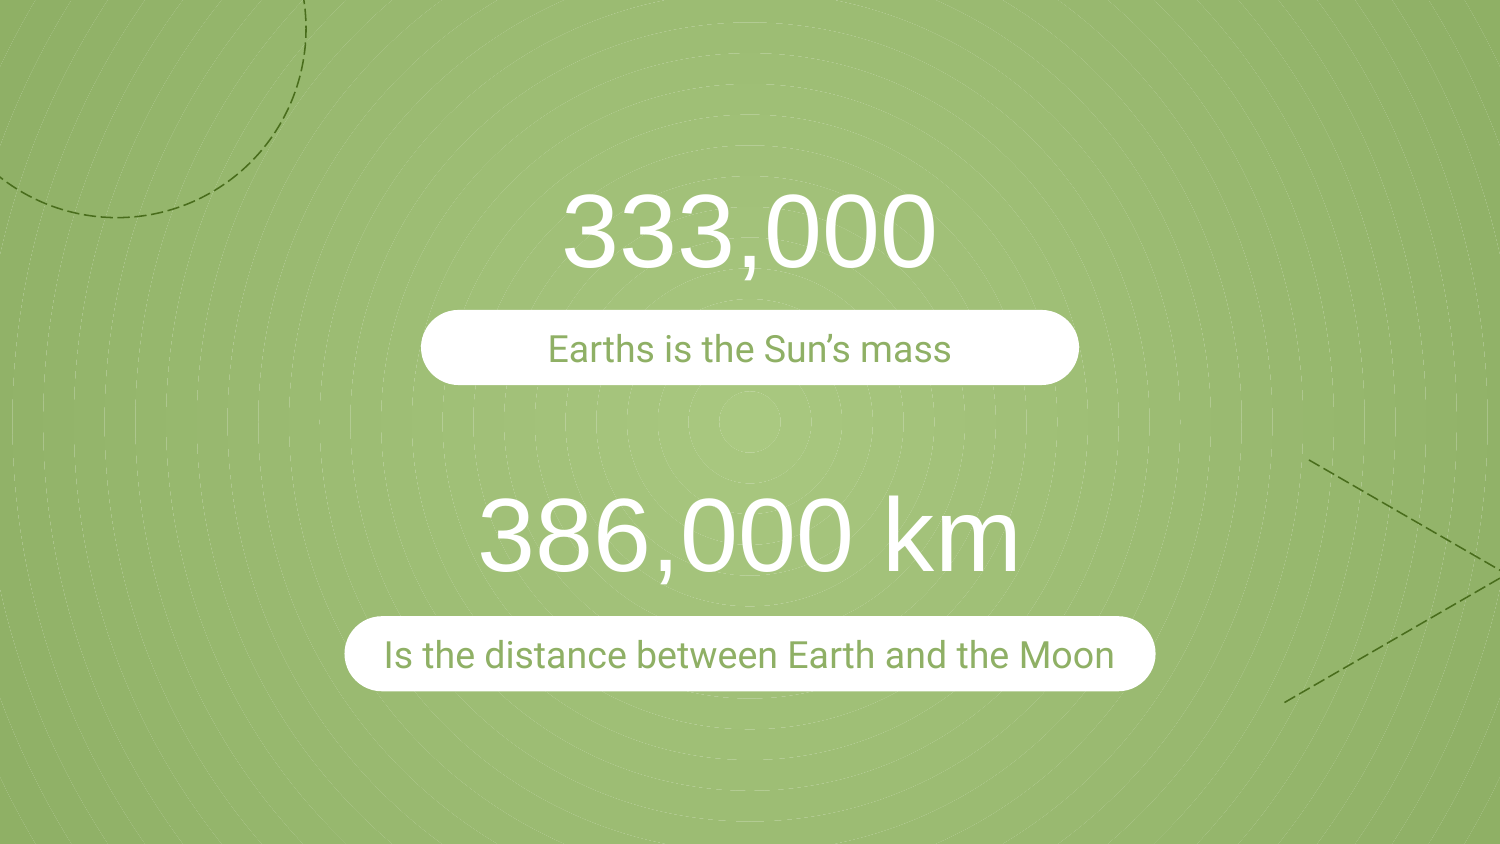

# 333,000
Earths is the Sun’s mass
386,000 km
Is the distance between Earth and the Moon